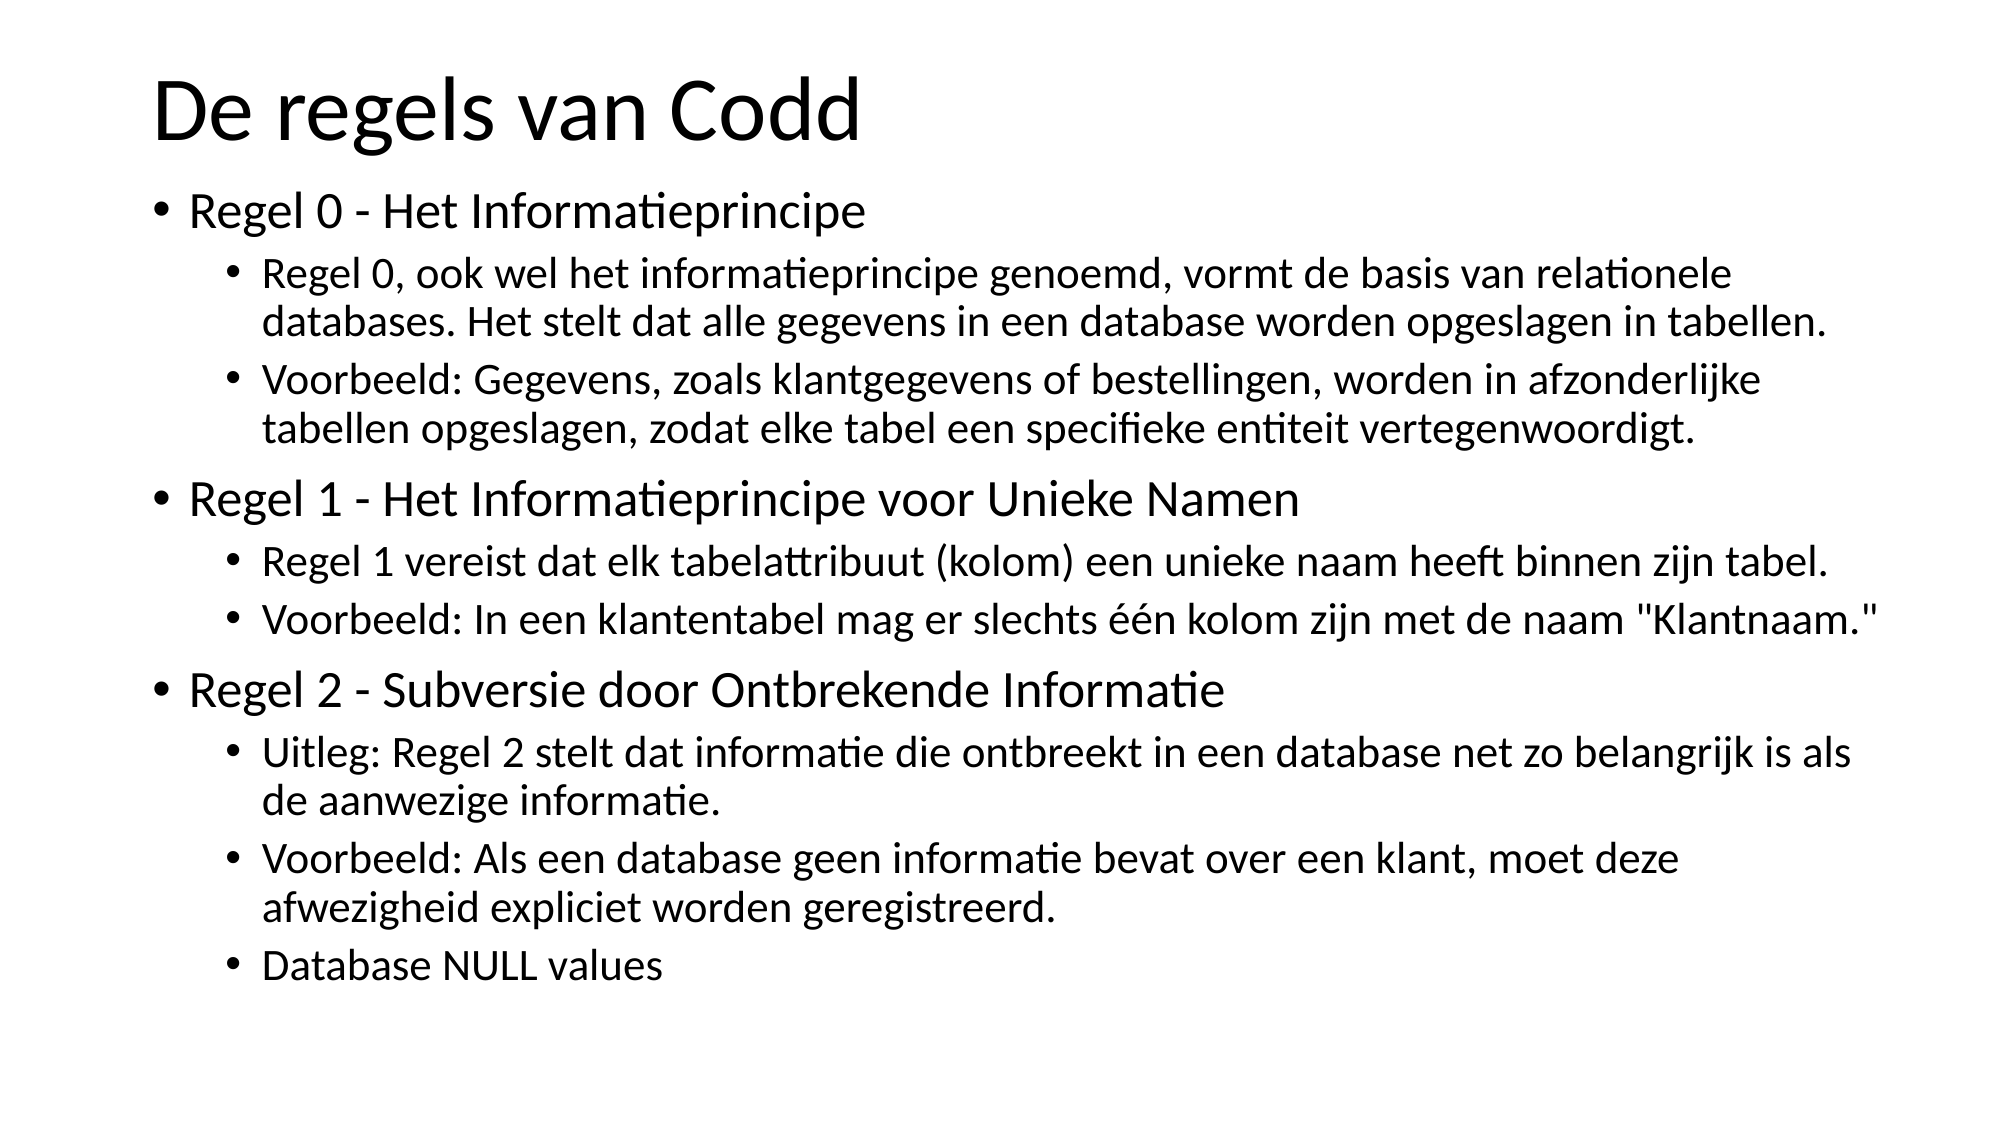

# De regels van Codd
Regel 0 - Het Informatieprincipe
Regel 0, ook wel het informatieprincipe genoemd, vormt de basis van relationele databases. Het stelt dat alle gegevens in een database worden opgeslagen in tabellen.
Voorbeeld: Gegevens, zoals klantgegevens of bestellingen, worden in afzonderlijke tabellen opgeslagen, zodat elke tabel een specifieke entiteit vertegenwoordigt.
Regel 1 - Het Informatieprincipe voor Unieke Namen
Regel 1 vereist dat elk tabelattribuut (kolom) een unieke naam heeft binnen zijn tabel.
Voorbeeld: In een klantentabel mag er slechts één kolom zijn met de naam "Klantnaam."
Regel 2 - Subversie door Ontbrekende Informatie
Uitleg: Regel 2 stelt dat informatie die ontbreekt in een database net zo belangrijk is als de aanwezige informatie.
Voorbeeld: Als een database geen informatie bevat over een klant, moet deze afwezigheid expliciet worden geregistreerd.
Database NULL values